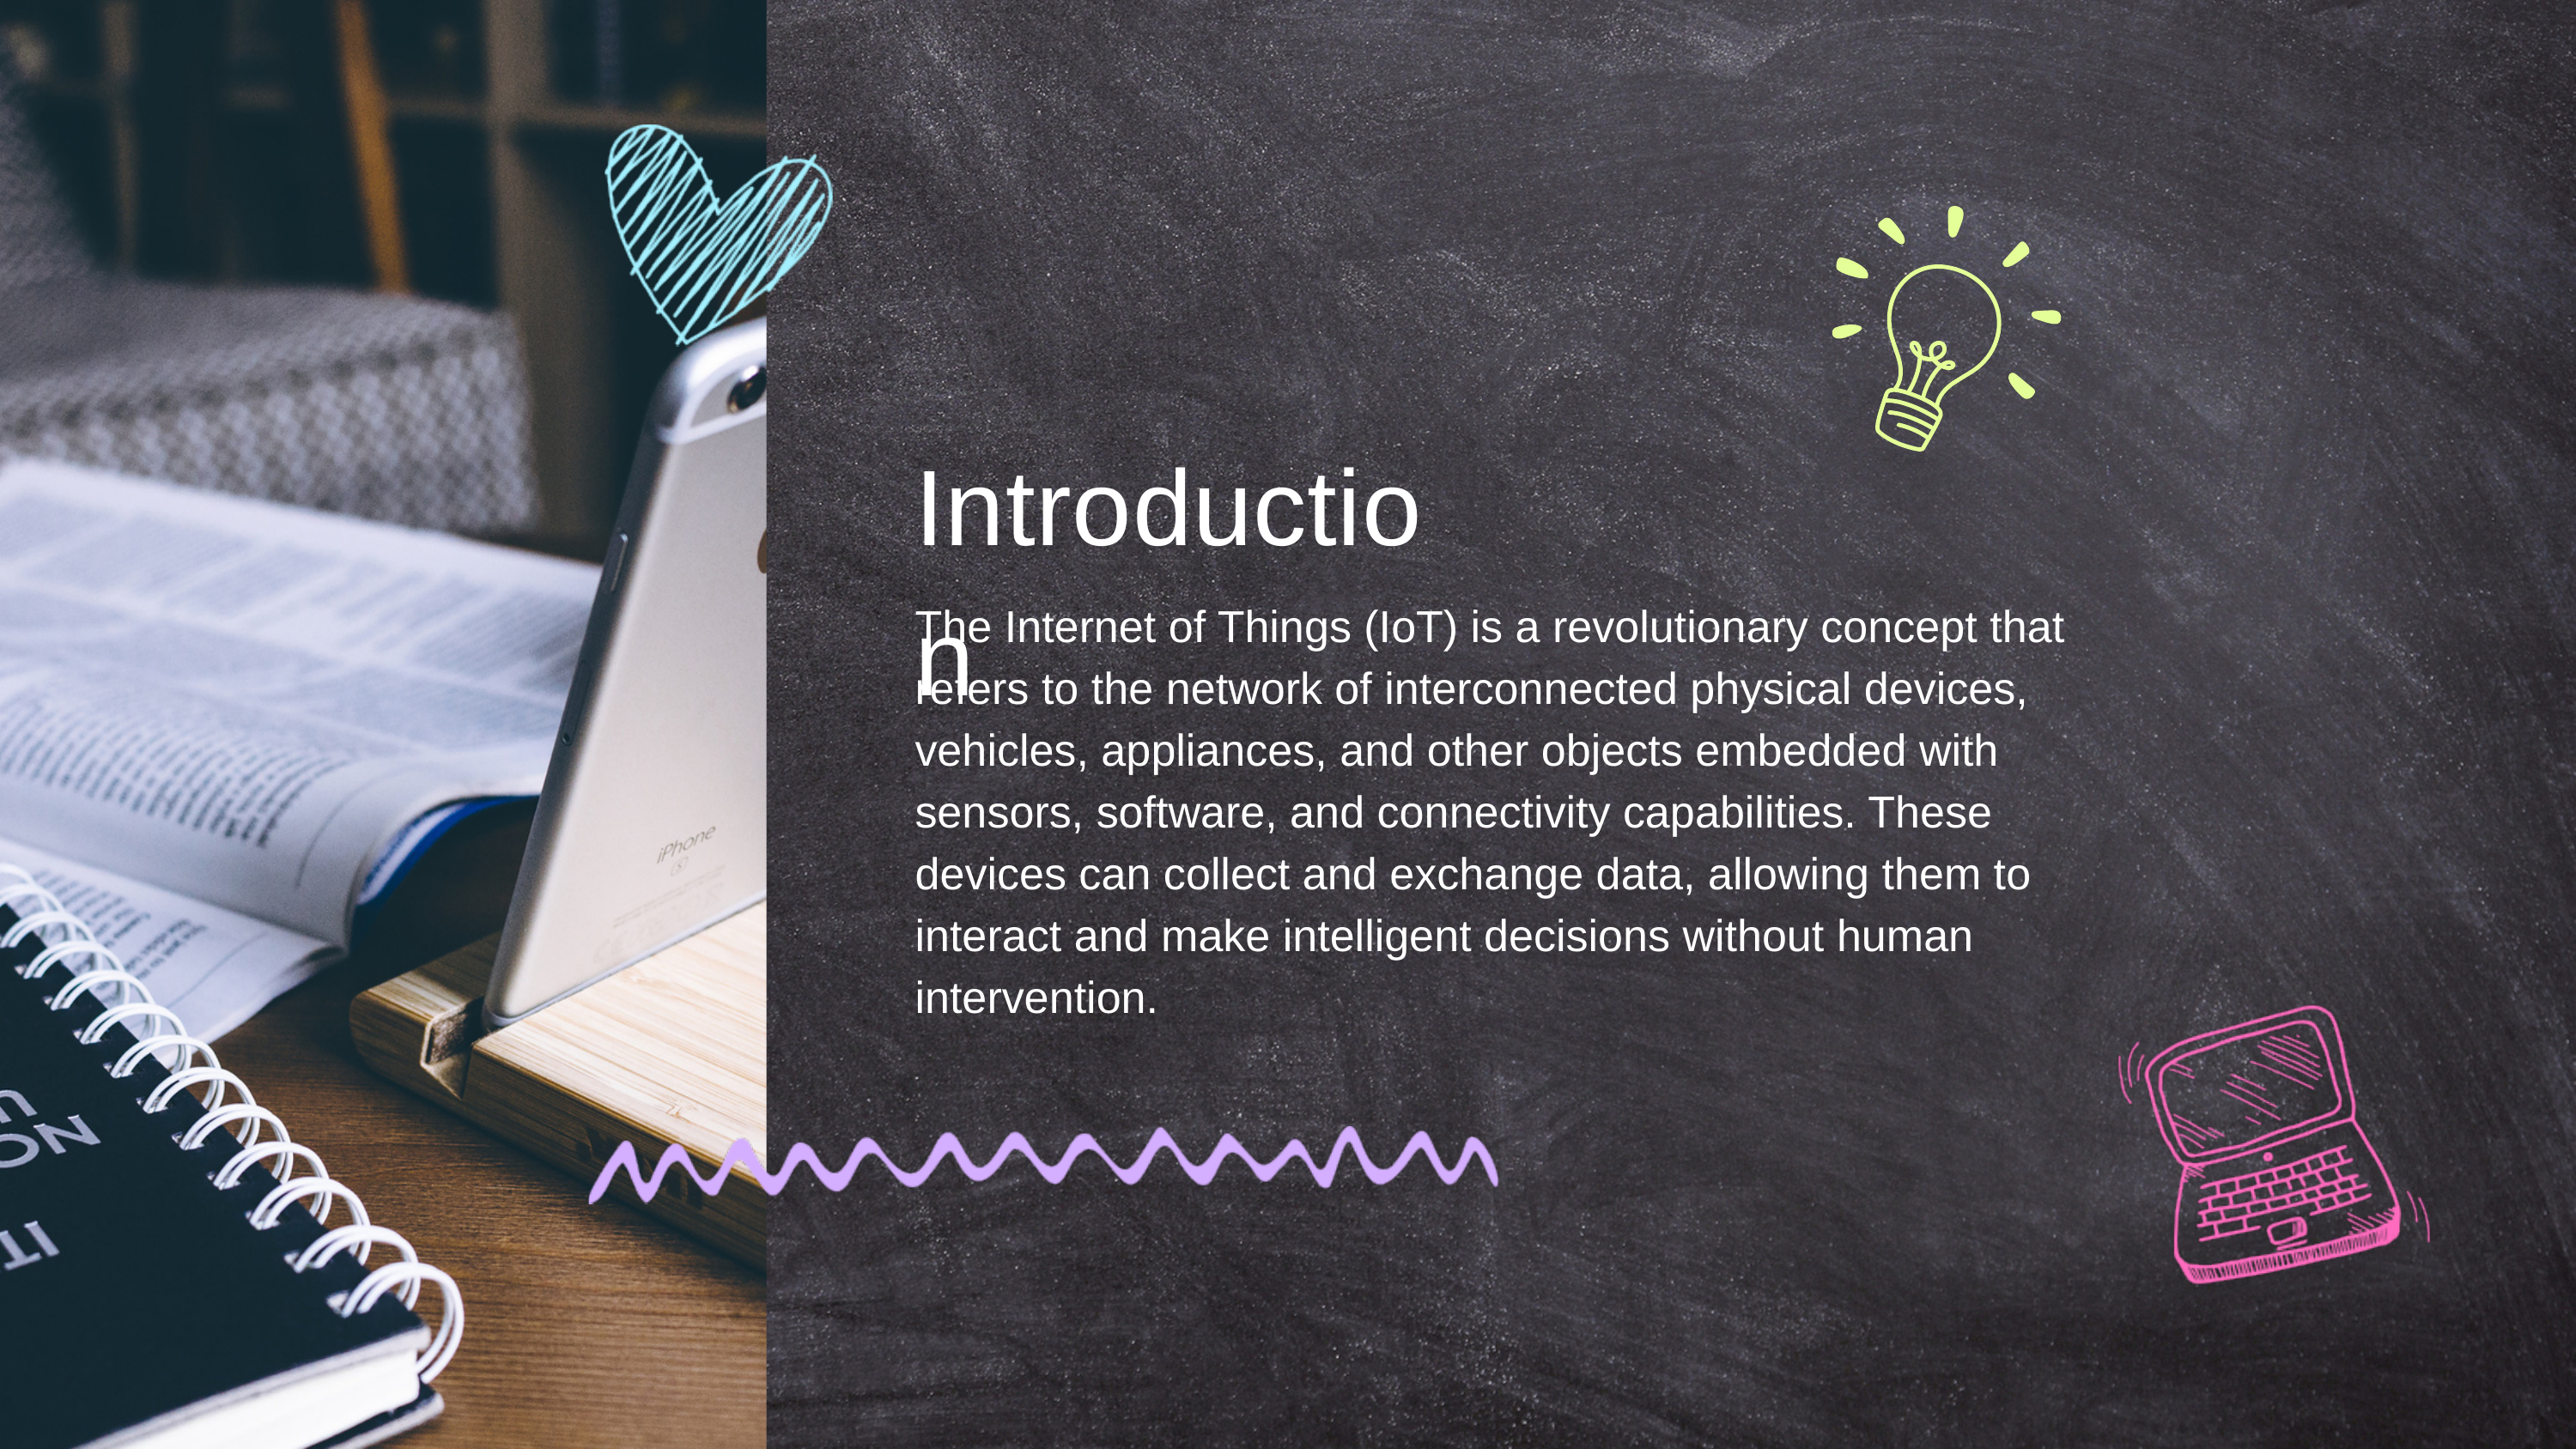

Introduction
The Internet of Things (IoT) is a revolutionary concept that refers to the network of interconnected physical devices, vehicles, appliances, and other objects embedded with sensors, software, and connectivity capabilities. These devices can collect and exchange data, allowing them to interact and make intelligent decisions without human intervention.